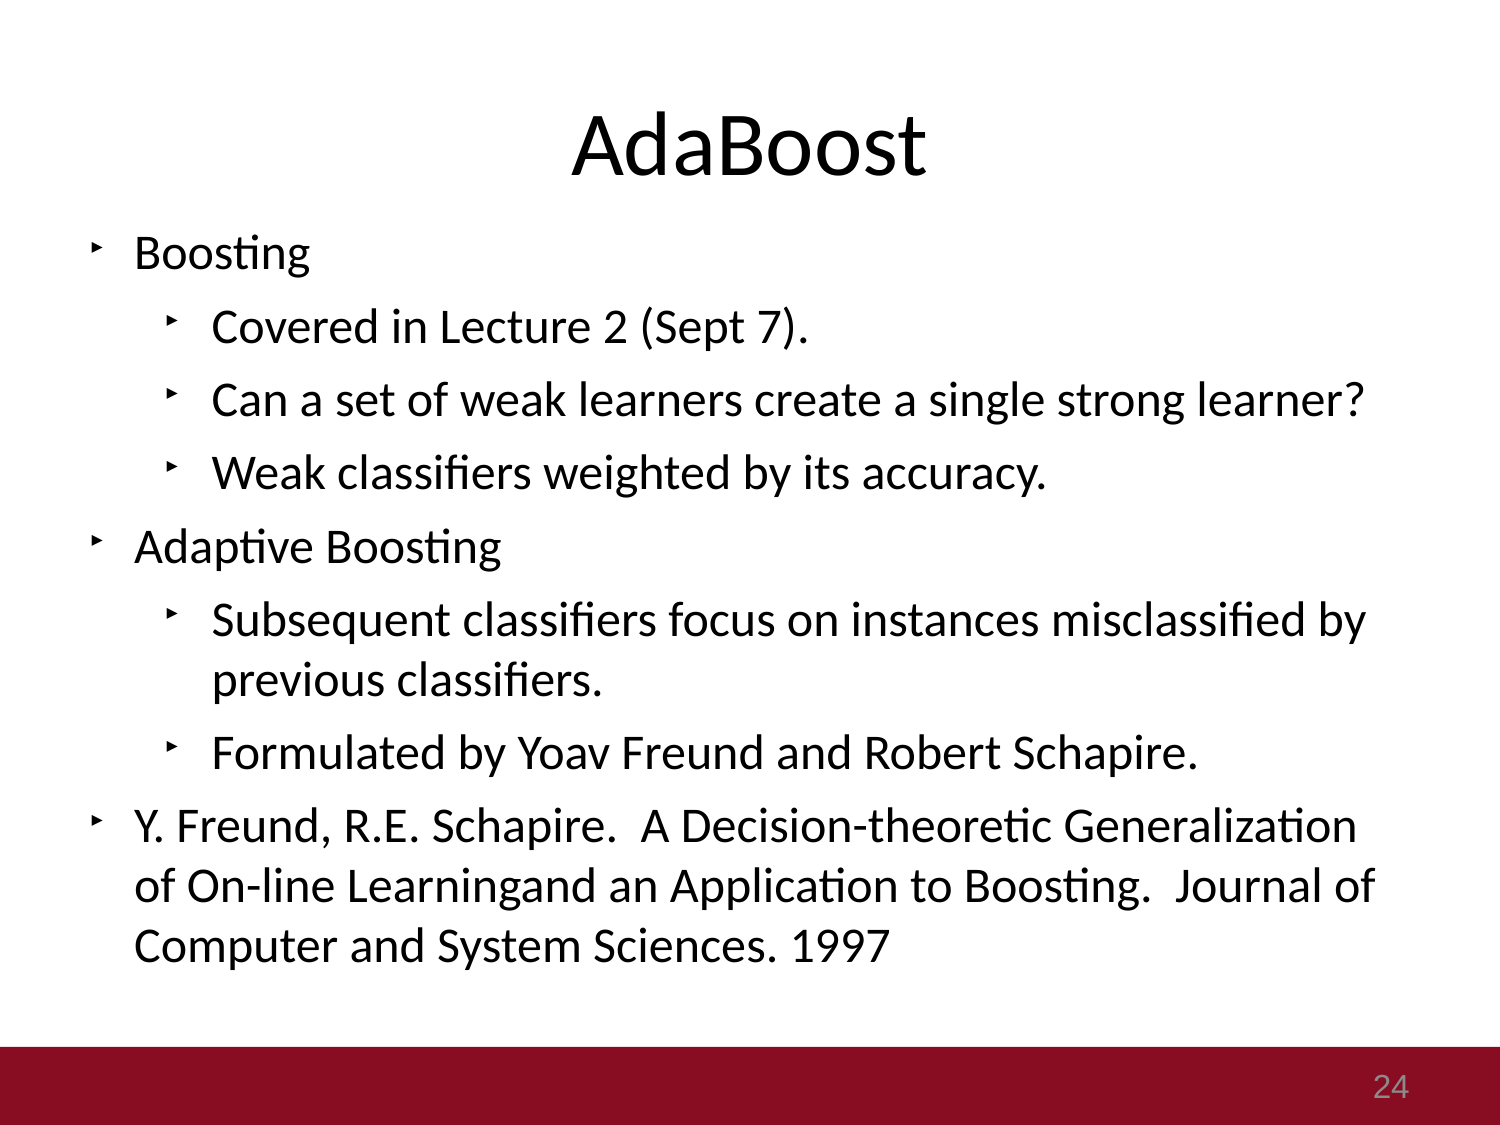

# AdaBoost
Boosting
Covered in Lecture 2 (Sept 7).
Can a set of weak learners create a single strong learner?
Weak classifiers weighted by its accuracy.
Adaptive Boosting
Subsequent classifiers focus on instances misclassified by previous classifiers.
Formulated by Yoav Freund and Robert Schapire.
Y. Freund, R.E. Schapire.  A Decision-theoretic Generalization of On-line Learningand an Application to Boosting.  Journal of Computer and System Sciences. 1997

24